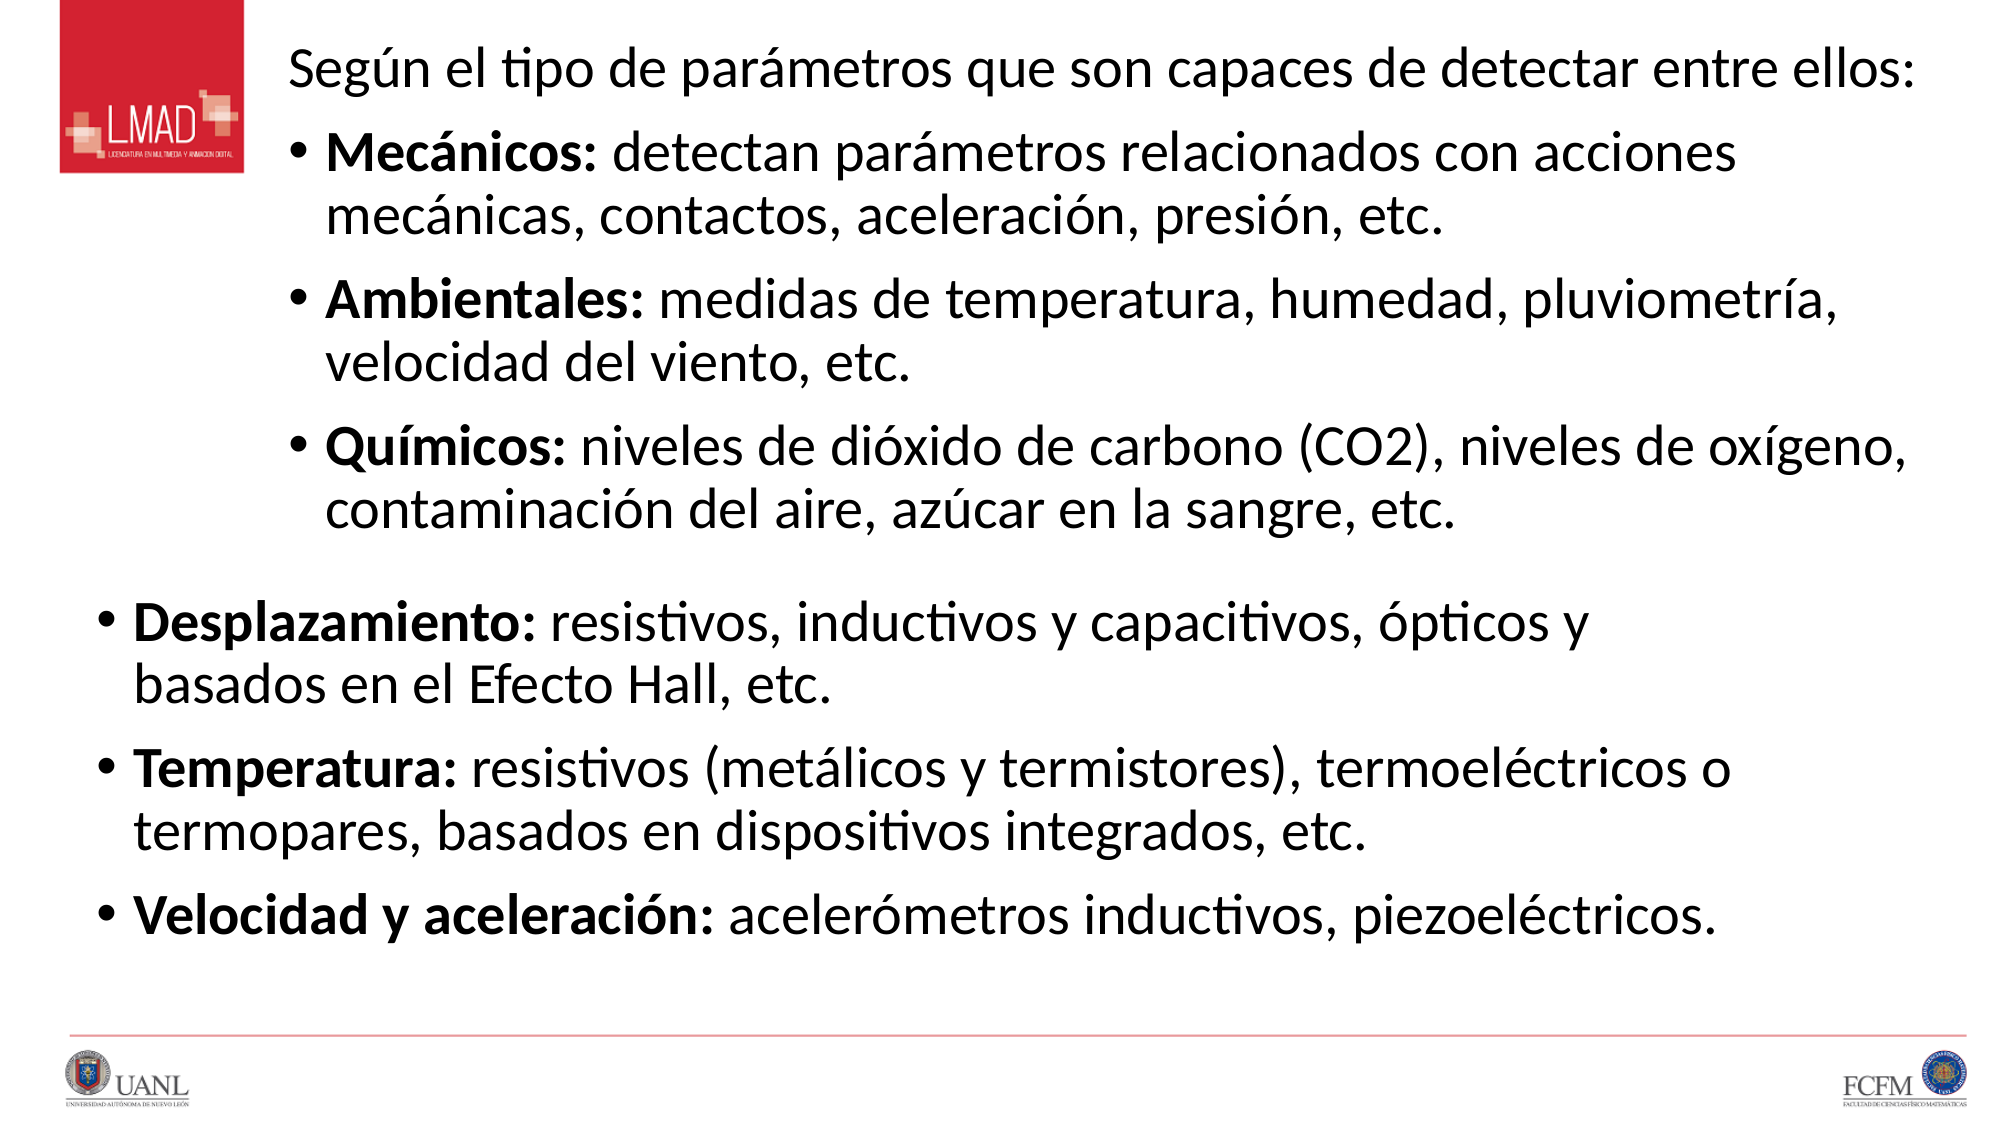

Según el tipo de parámetros que son capaces de detectar entre ellos:
Mecánicos: detectan parámetros relacionados con acciones mecánicas, contactos, aceleración, presión, etc.
Ambientales: medidas de temperatura, humedad, pluviometría, velocidad del viento, etc.
Químicos: niveles de dióxido de carbono (CO2), niveles de oxígeno, contaminación del aire, azúcar en la sangre, etc.

Desplazamiento: resistivos, inductivos y capacitivos, ópticos y basados en el Efecto Hall, etc.
Temperatura: resistivos (metálicos y termistores), termoeléctricos o termopares, basados en dispositivos integrados, etc.
Velocidad y aceleración: acelerómetros inductivos, piezoeléctricos.